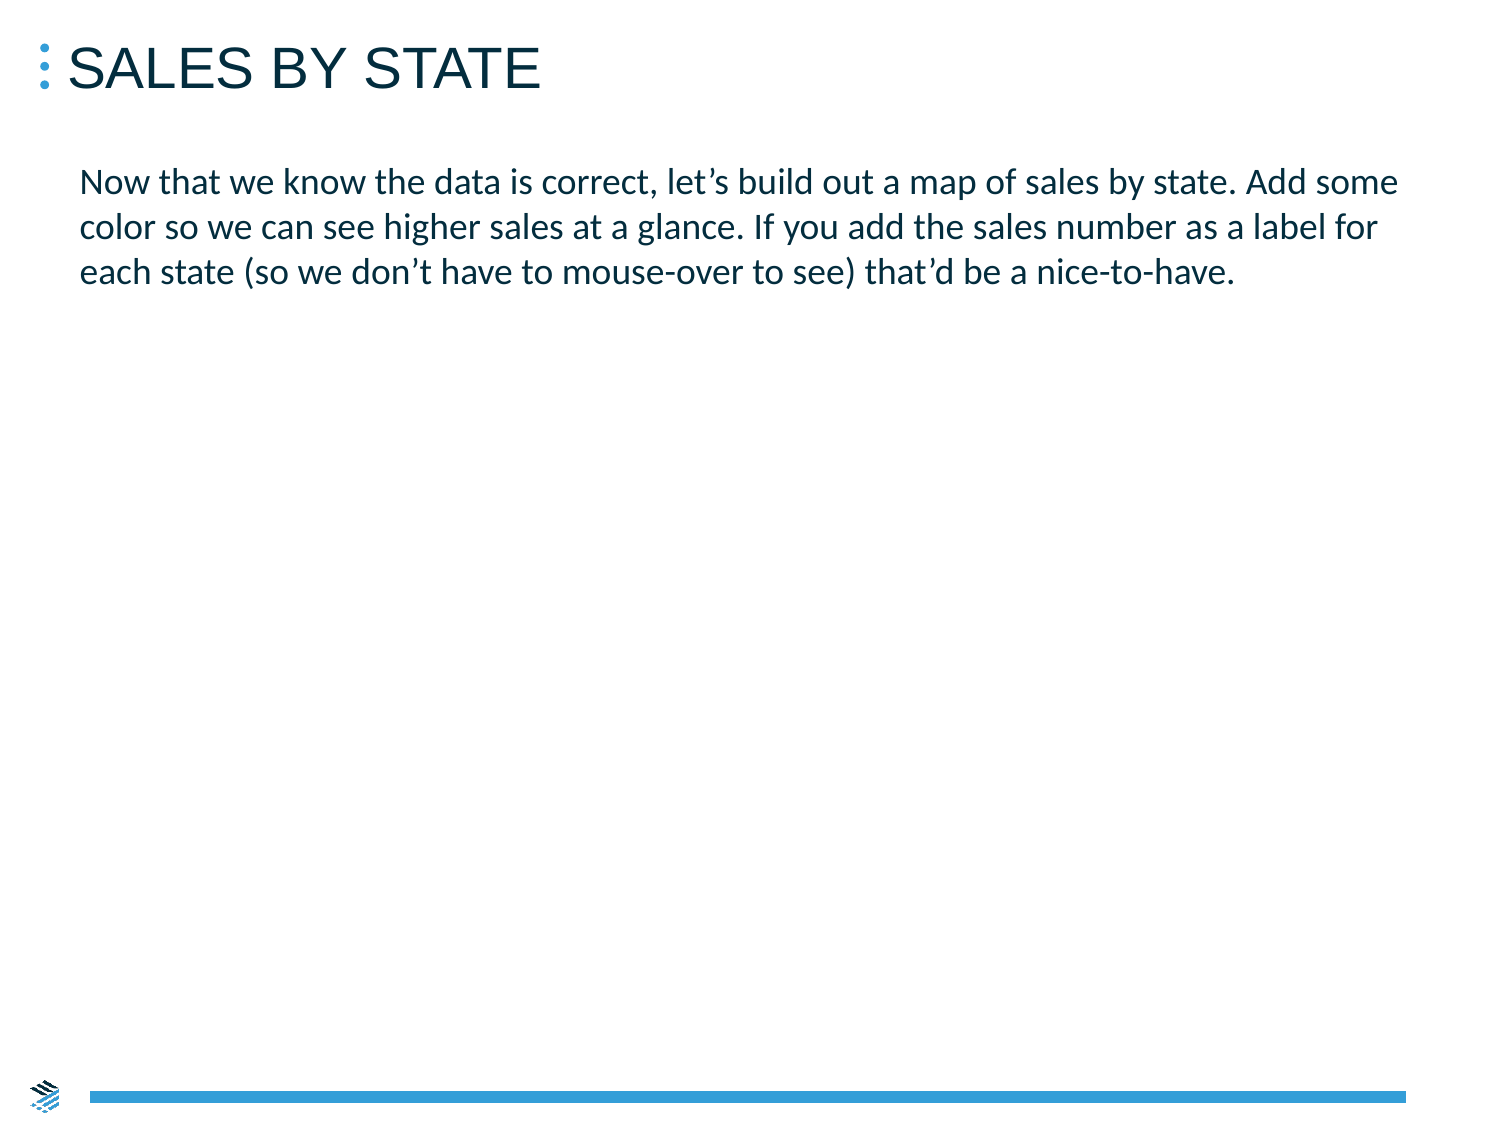

Sales by State
Now that we know the data is correct, let’s build out a map of sales by state. Add some color so we can see higher sales at a glance. If you add the sales number as a label for each state (so we don’t have to mouse-over to see) that’d be a nice-to-have.